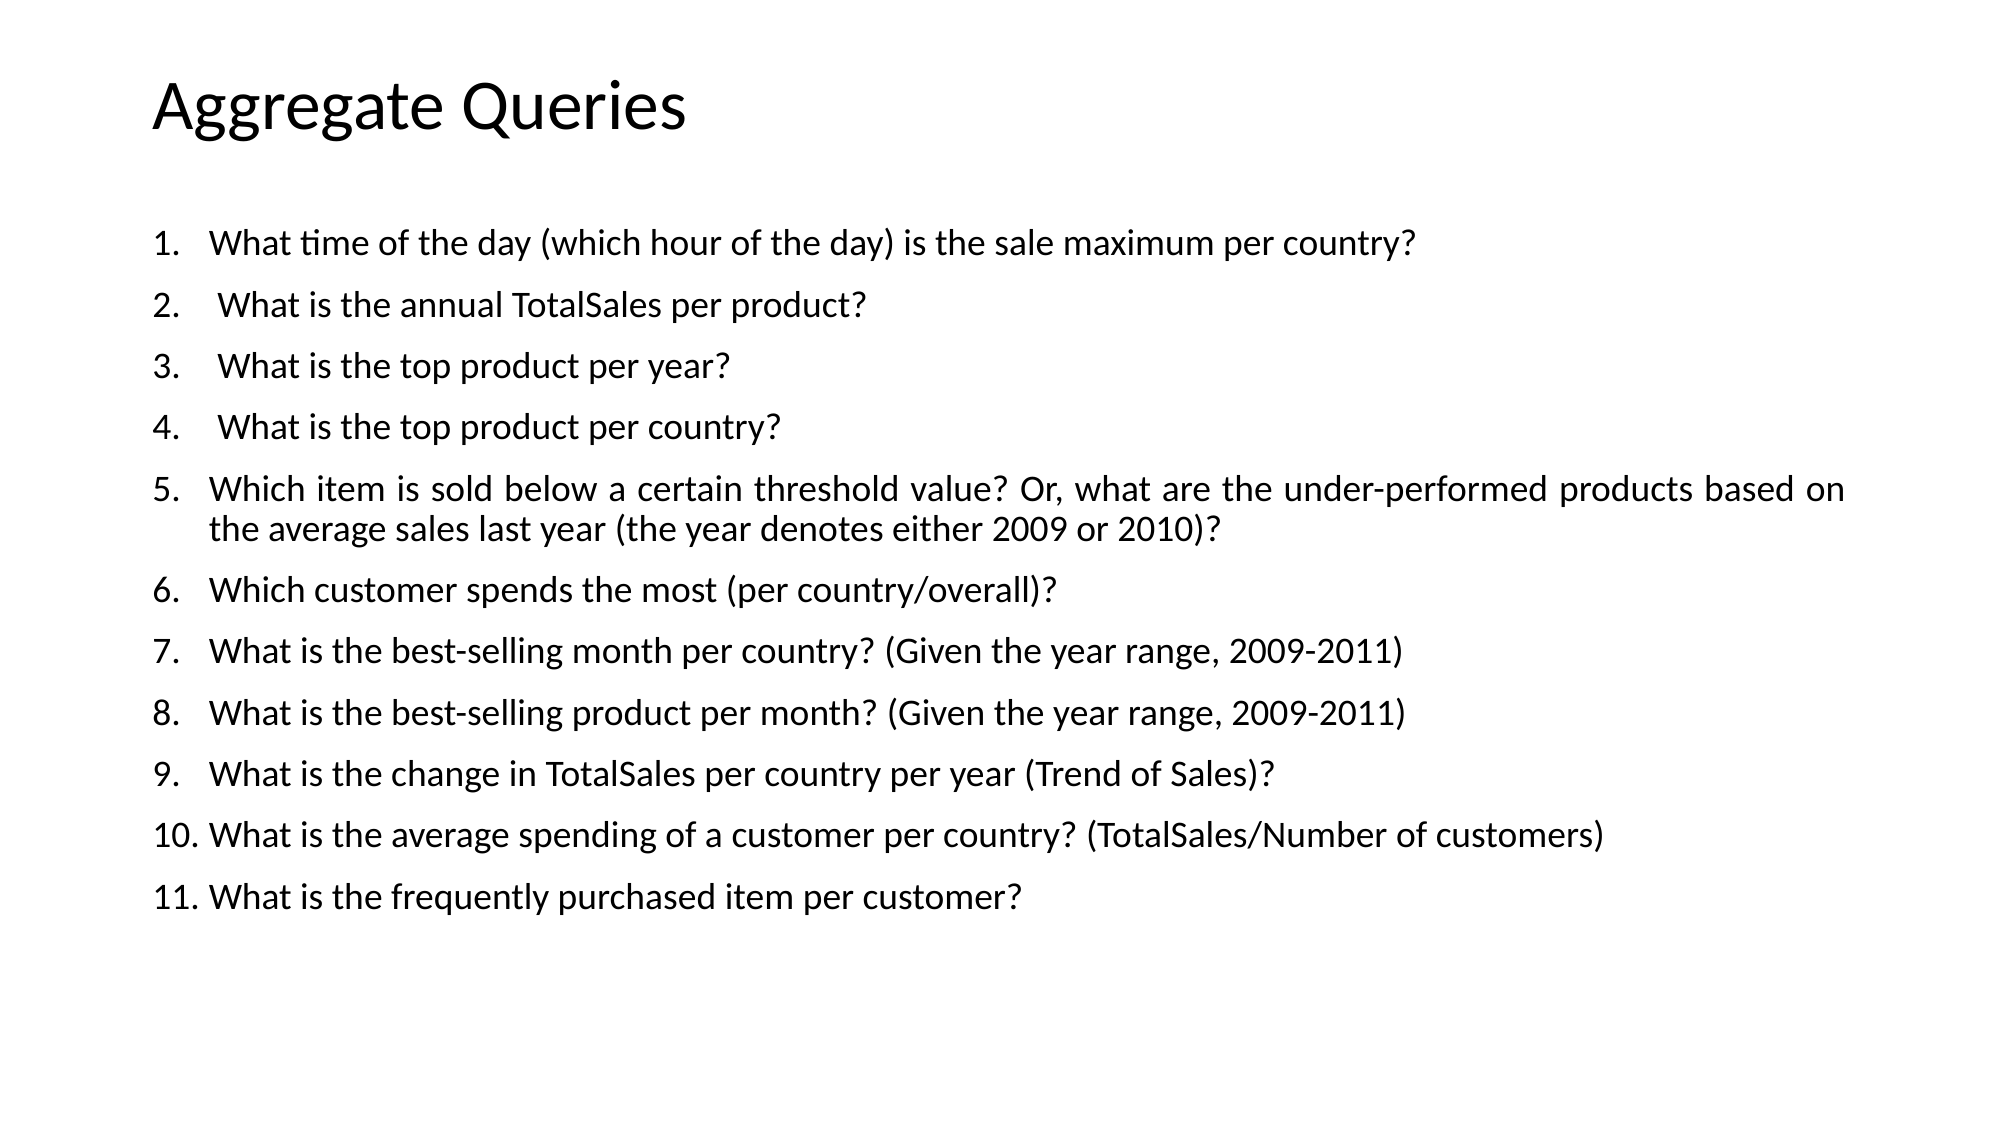

# Aggregate Queries
What time of the day (which hour of the day) is the sale maximum per country?
 What is the annual TotalSales per product?
 What is the top product per year?
 What is the top product per country?
Which item is sold below a certain threshold value? Or, what are the under-performed products based on the average sales last year (the year denotes either 2009 or 2010)?
Which customer spends the most (per country/overall)?
What is the best-selling month per country? (Given the year range, 2009-2011)
What is the best-selling product per month? (Given the year range, 2009-2011)
What is the change in TotalSales per country per year (Trend of Sales)?
What is the average spending of a customer per country? (TotalSales/Number of customers)
What is the frequently purchased item per customer?